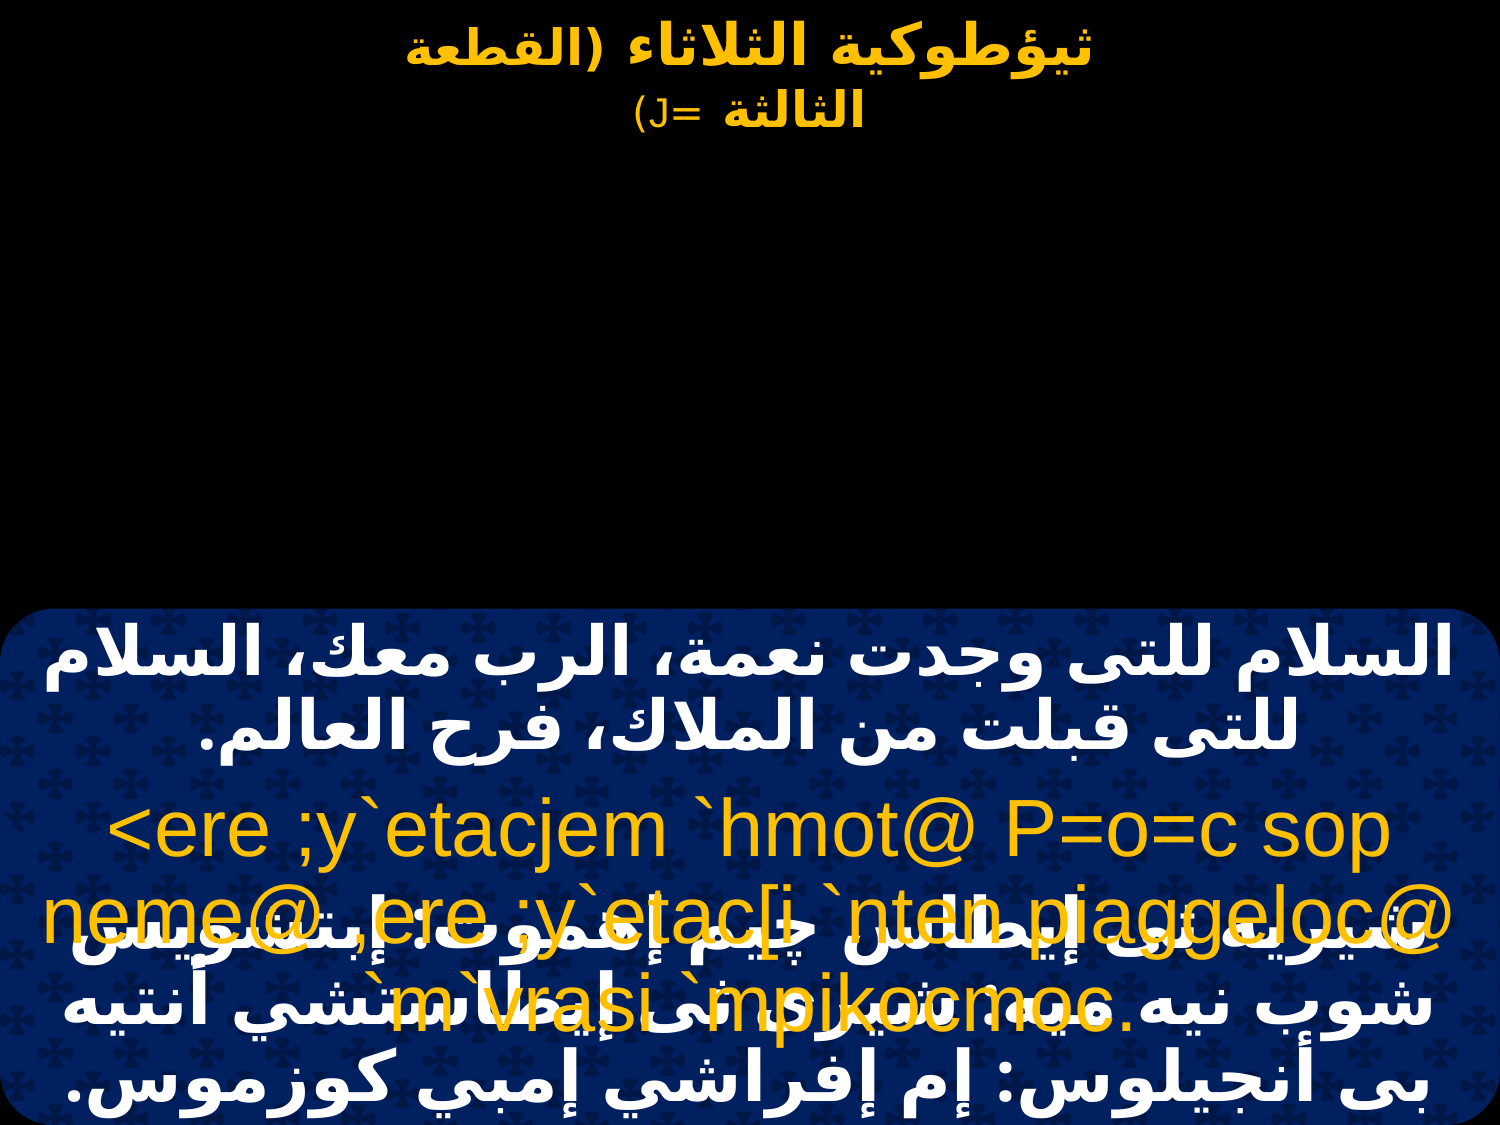

السلام للتى وجدت نعمة، الرب معك، السلام للتى قبلت من الملاك، فرح العالم.
<ere ;y`etacjem `hmot@ P=o=c sop neme@ ,ere ;y`etac[i `nten piaggeloc@ `m`vrasi `mpikocmoc.
شيريه ثى إيطاس چيم إهموت: إبتشويس شوب نيه ميه: شيرى ثى إيطاستشي أنتيه بى أنجيلوس: إم إفراشي إمبي كوزموس.